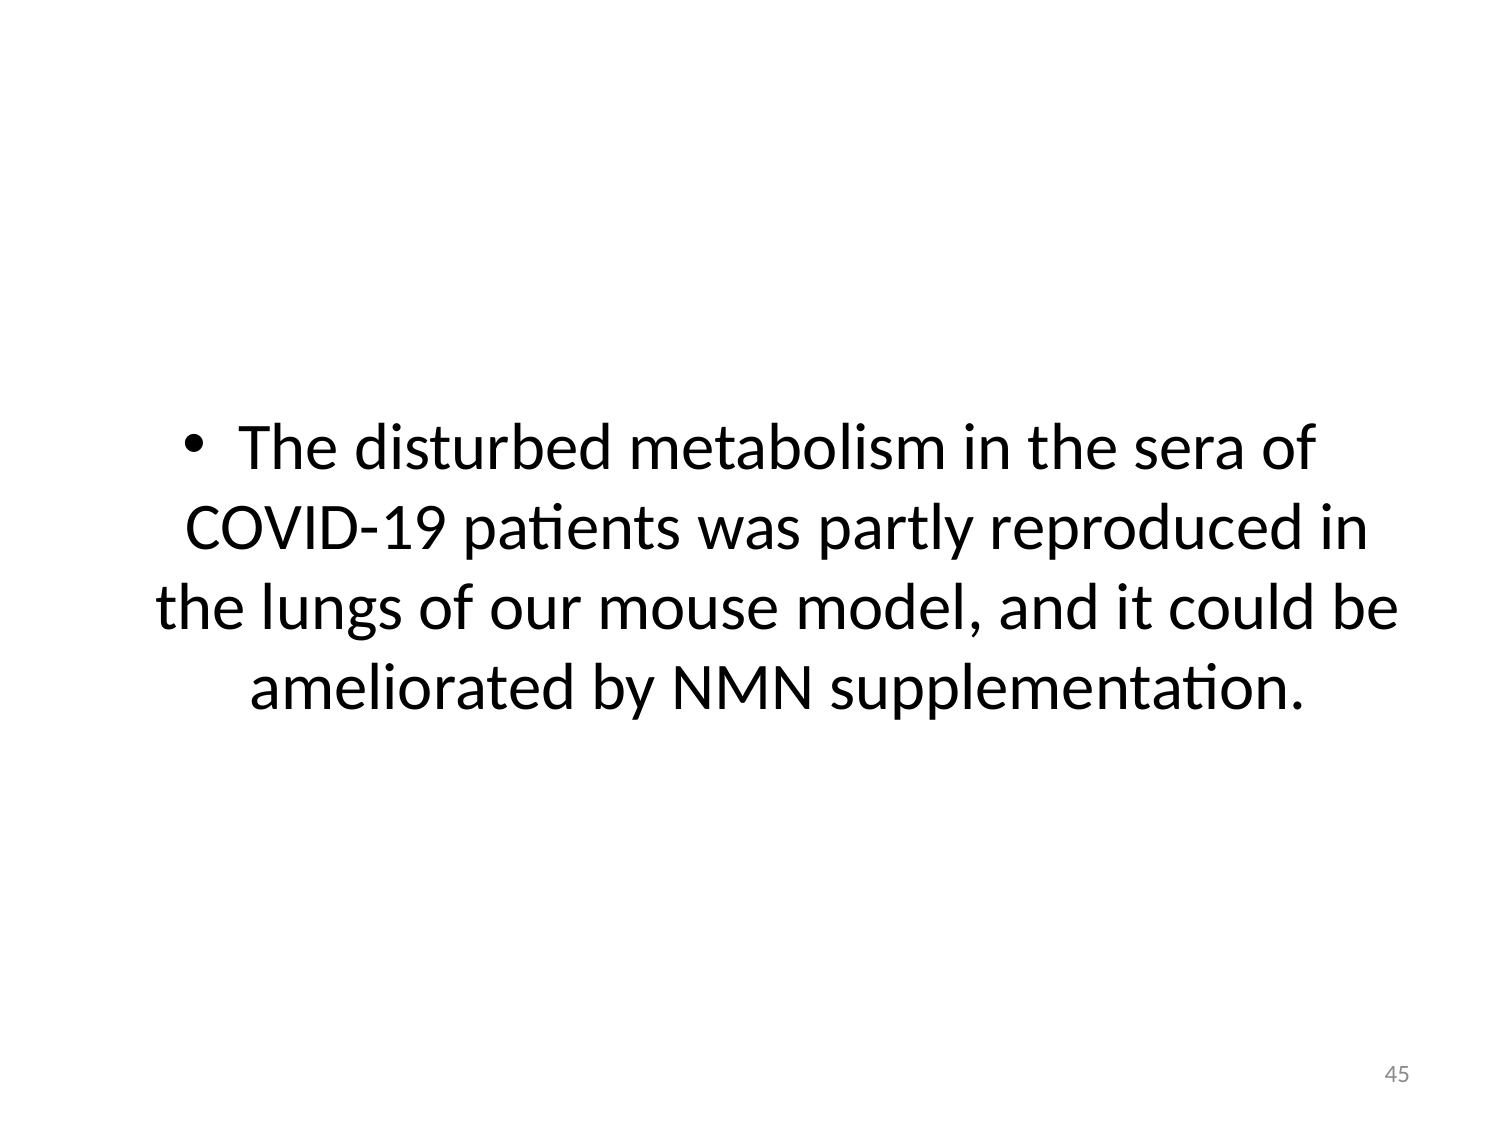

The disturbed metabolism in the sera of COVID-19 patients was partly reproduced in the lungs of our mouse model, and it could be ameliorated by NMN supplementation.
45